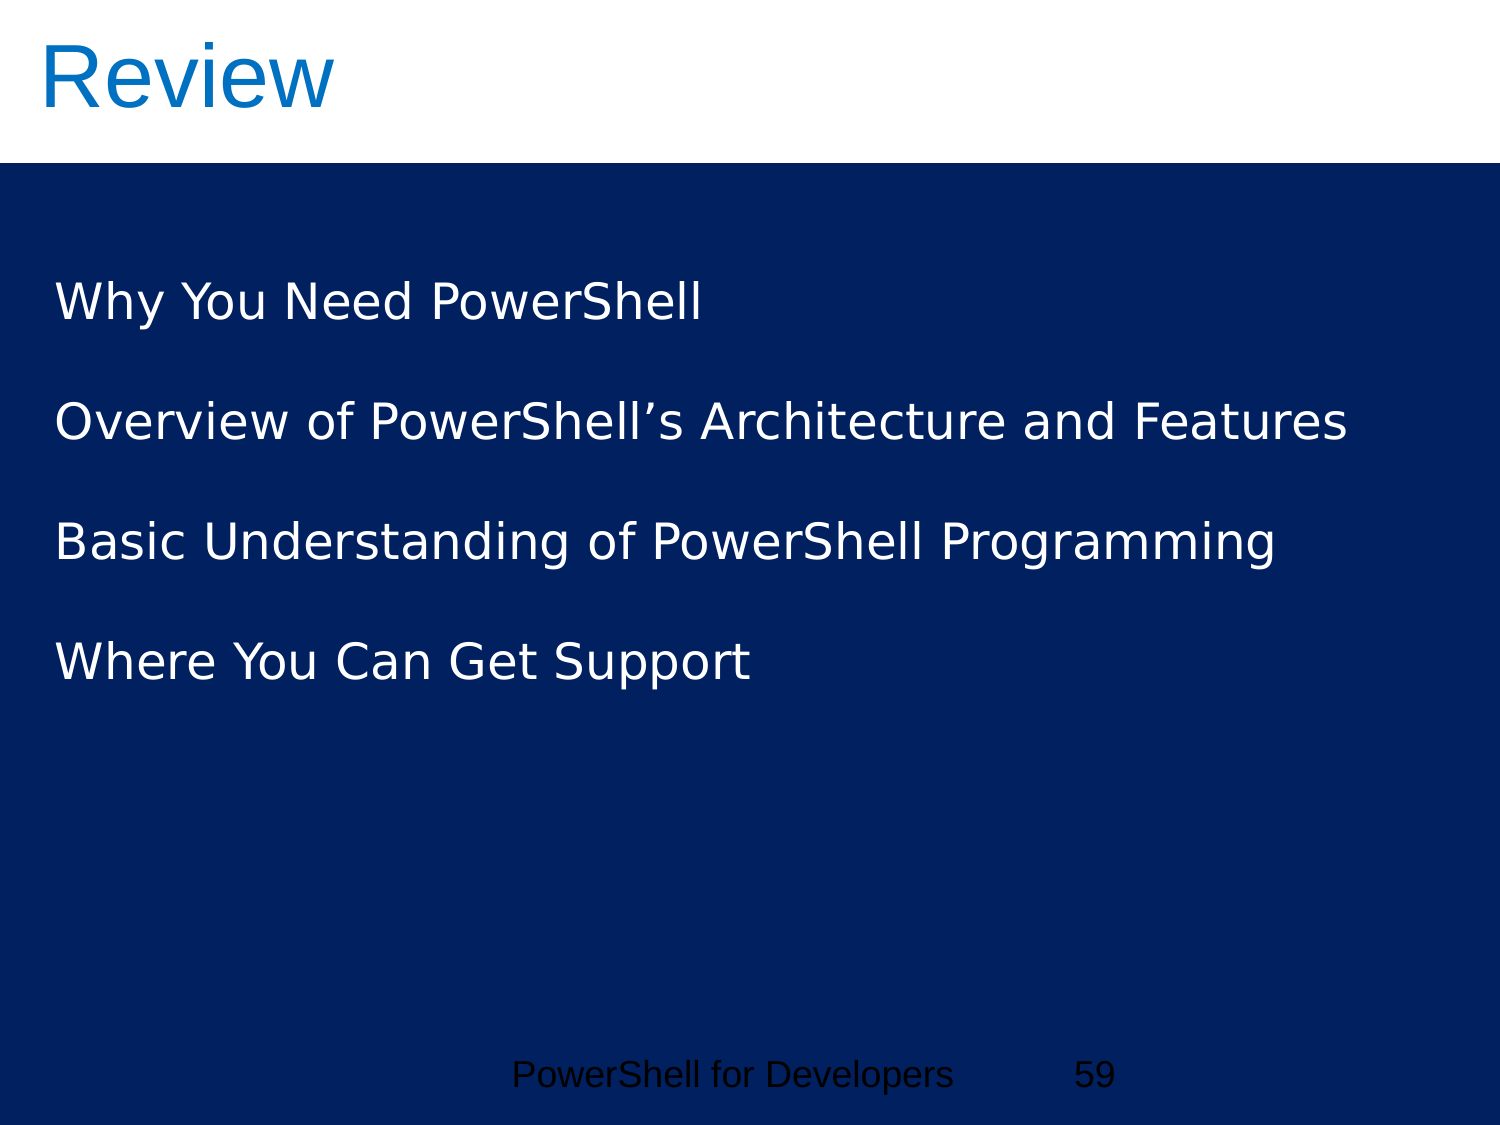

Review
Why You Need PowerShell

Overview of PowerShell’s Architecture and Features

Basic Understanding of PowerShell Programming

Where You Can Get Support
PowerShell for Developers
59